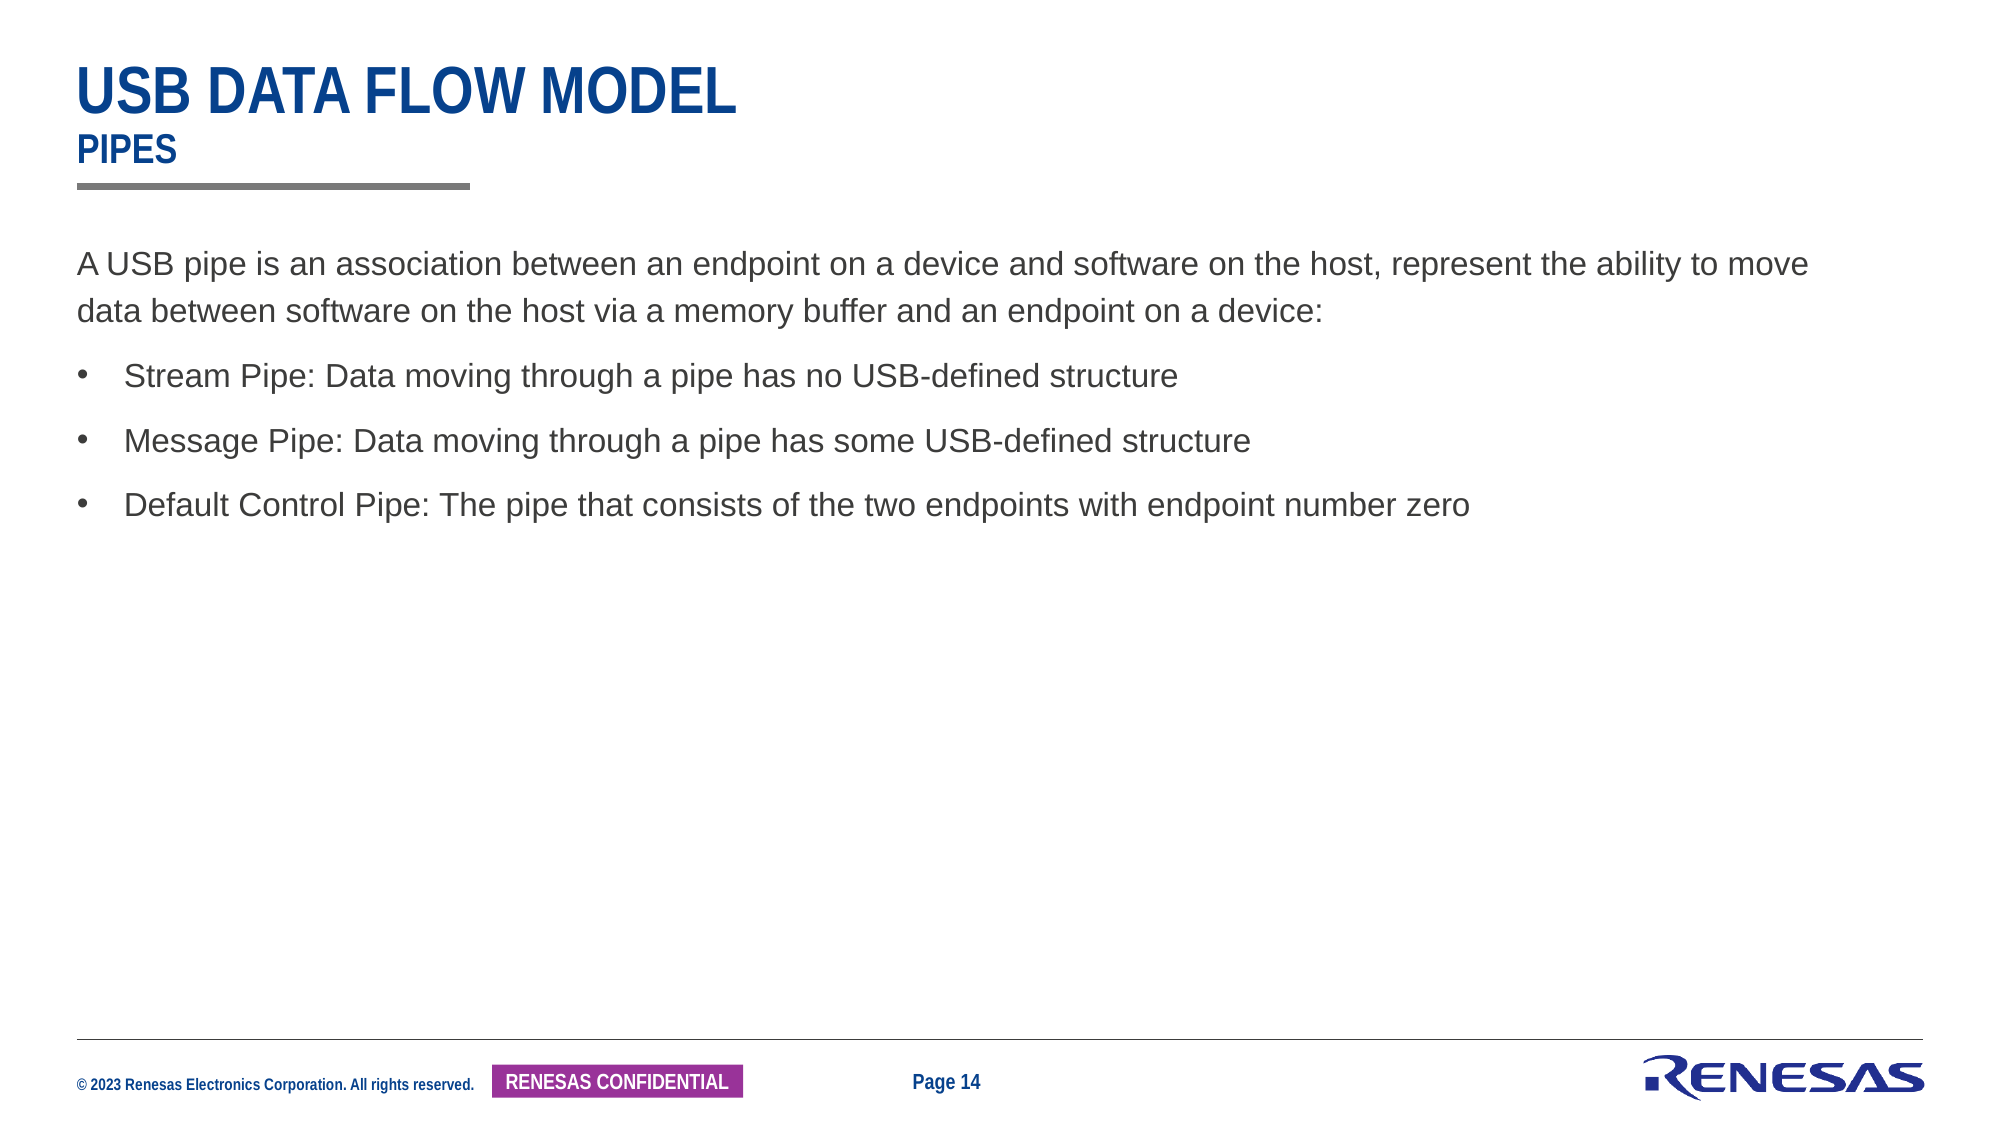

# USB Data Flow Model Pipes
A USB pipe is an association between an endpoint on a device and software on the host, represent the ability to move data between software on the host via a memory buffer and an endpoint on a device:
Stream Pipe: Data moving through a pipe has no USB-defined structure
Message Pipe: Data moving through a pipe has some USB-defined structure
Default Control Pipe: The pipe that consists of the two endpoints with endpoint number zero